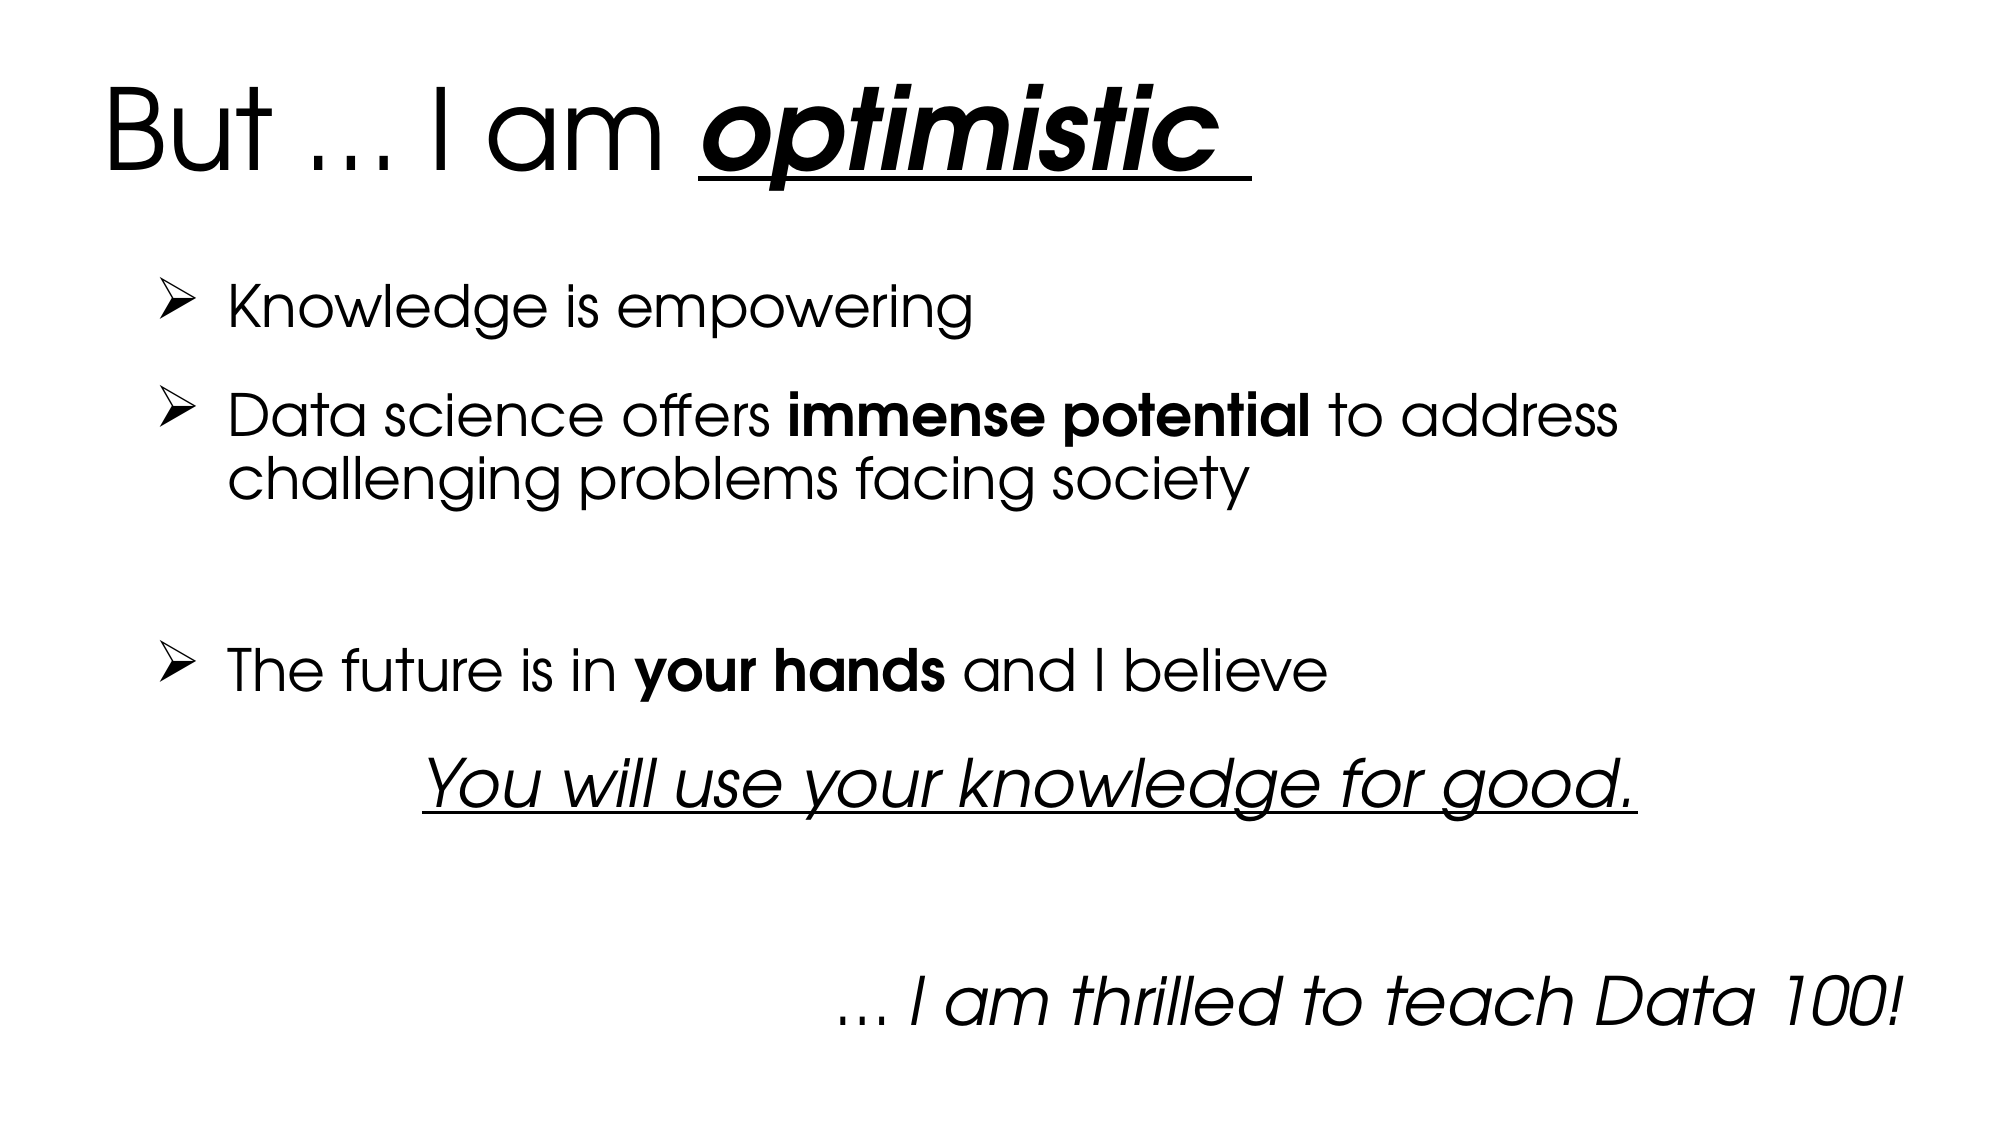

# But … I am optimistic
Knowledge is empowering
Data science offers immense potential to address challenging problems facing society

The future is in your hands and I believe
You will use your knowledge for good.

… I am thrilled to teach Data 100!